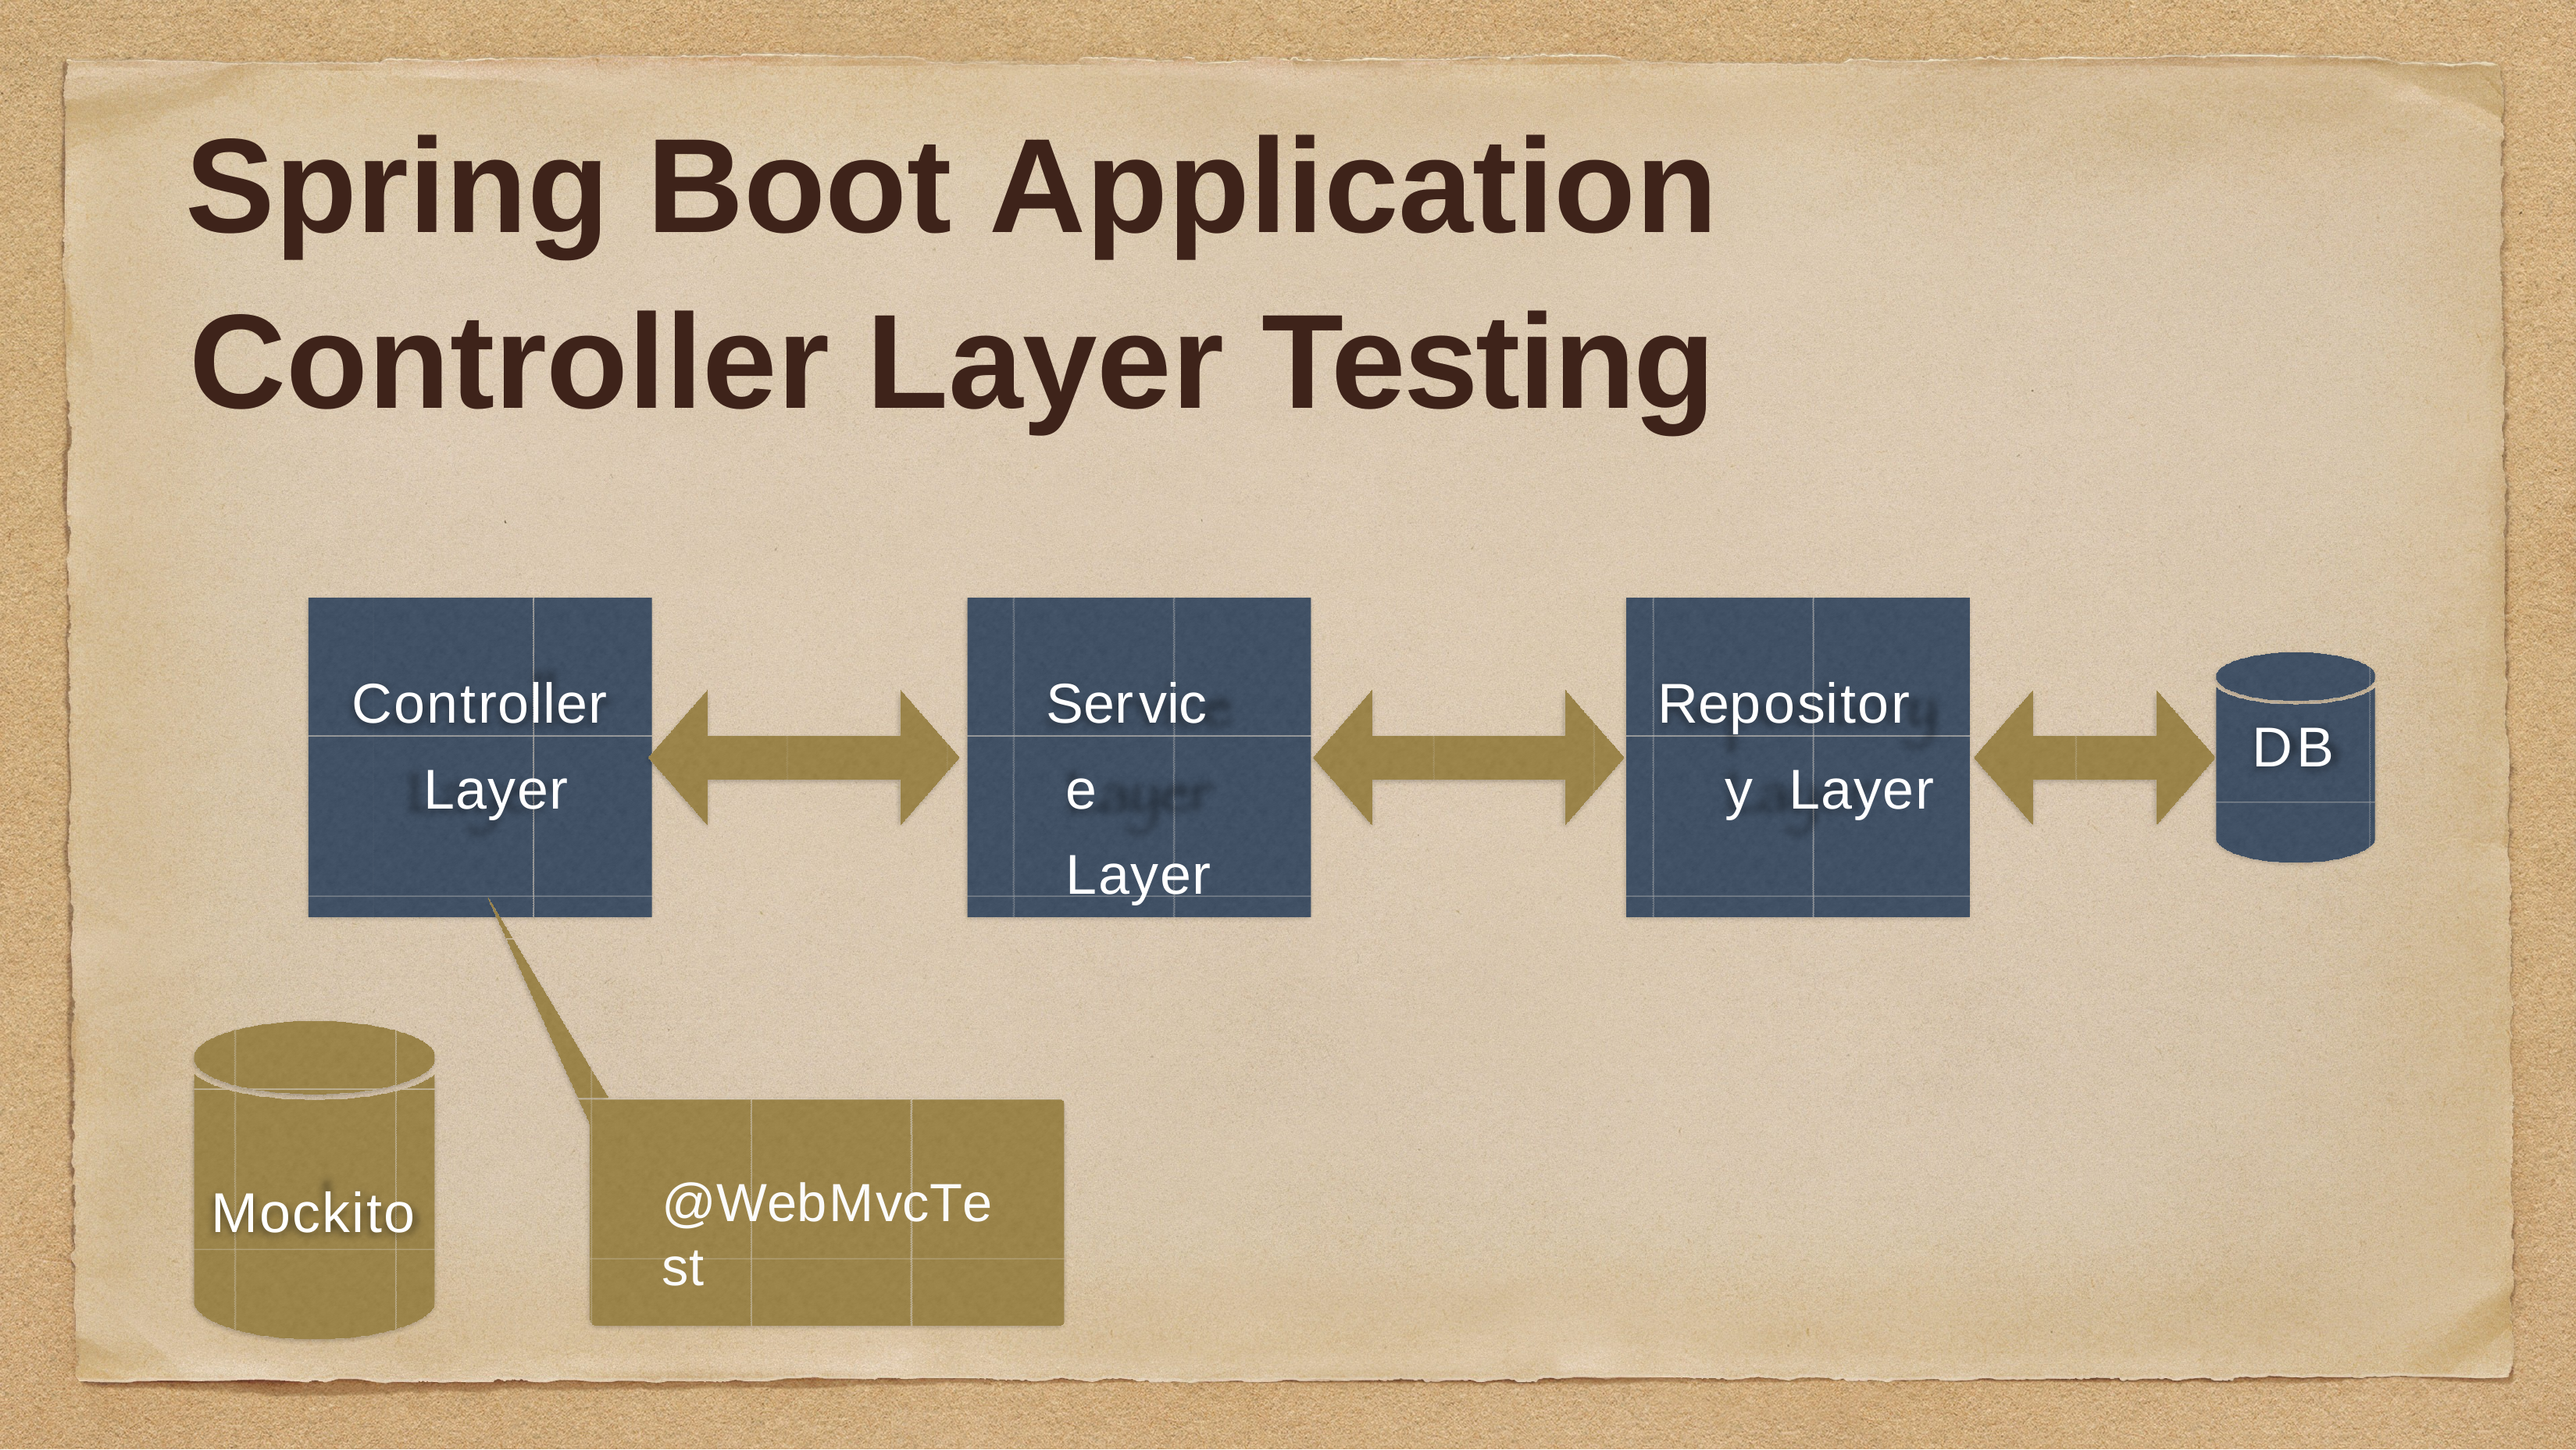

# Spring Boot Application  Controller Layer Testing

Repository  Layer
Controller  Layer
Service  Layer

DB

@WebMvcTest
Mockito